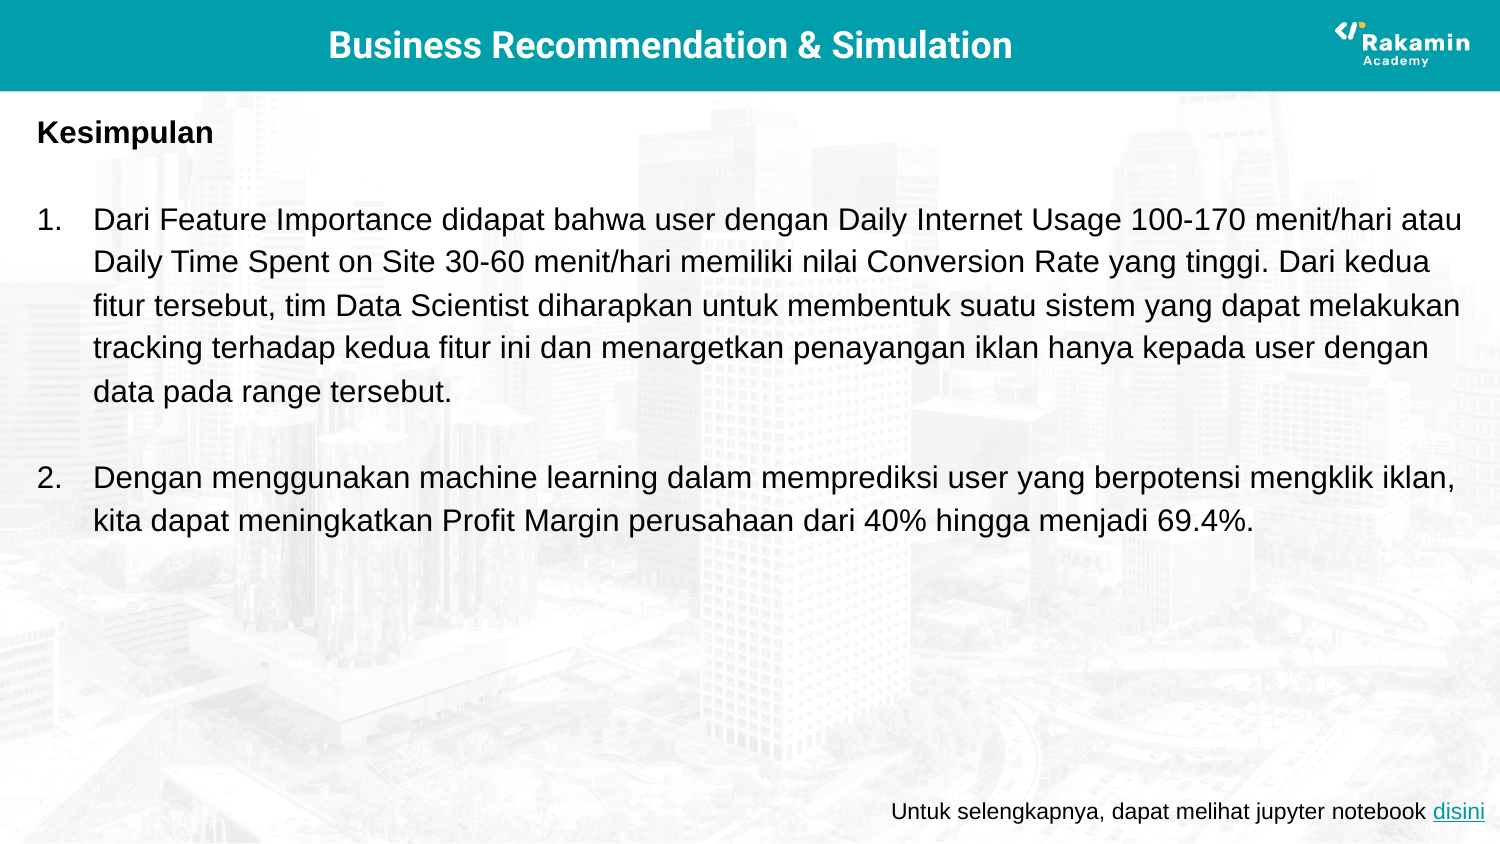

# Business Recommendation & Simulation
Kesimpulan

Dari Feature Importance didapat bahwa user dengan Daily Internet Usage 100-170 menit/hari atau Daily Time Spent on Site 30-60 menit/hari memiliki nilai Conversion Rate yang tinggi. Dari kedua fitur tersebut, tim Data Scientist diharapkan untuk membentuk suatu sistem yang dapat melakukan tracking terhadap kedua fitur ini dan menargetkan penayangan iklan hanya kepada user dengan data pada range tersebut.

Dengan menggunakan machine learning dalam memprediksi user yang berpotensi mengklik iklan, kita dapat meningkatkan Profit Margin perusahaan dari 40% hingga menjadi 69.4%.

Untuk selengkapnya, dapat melihat jupyter notebook disini